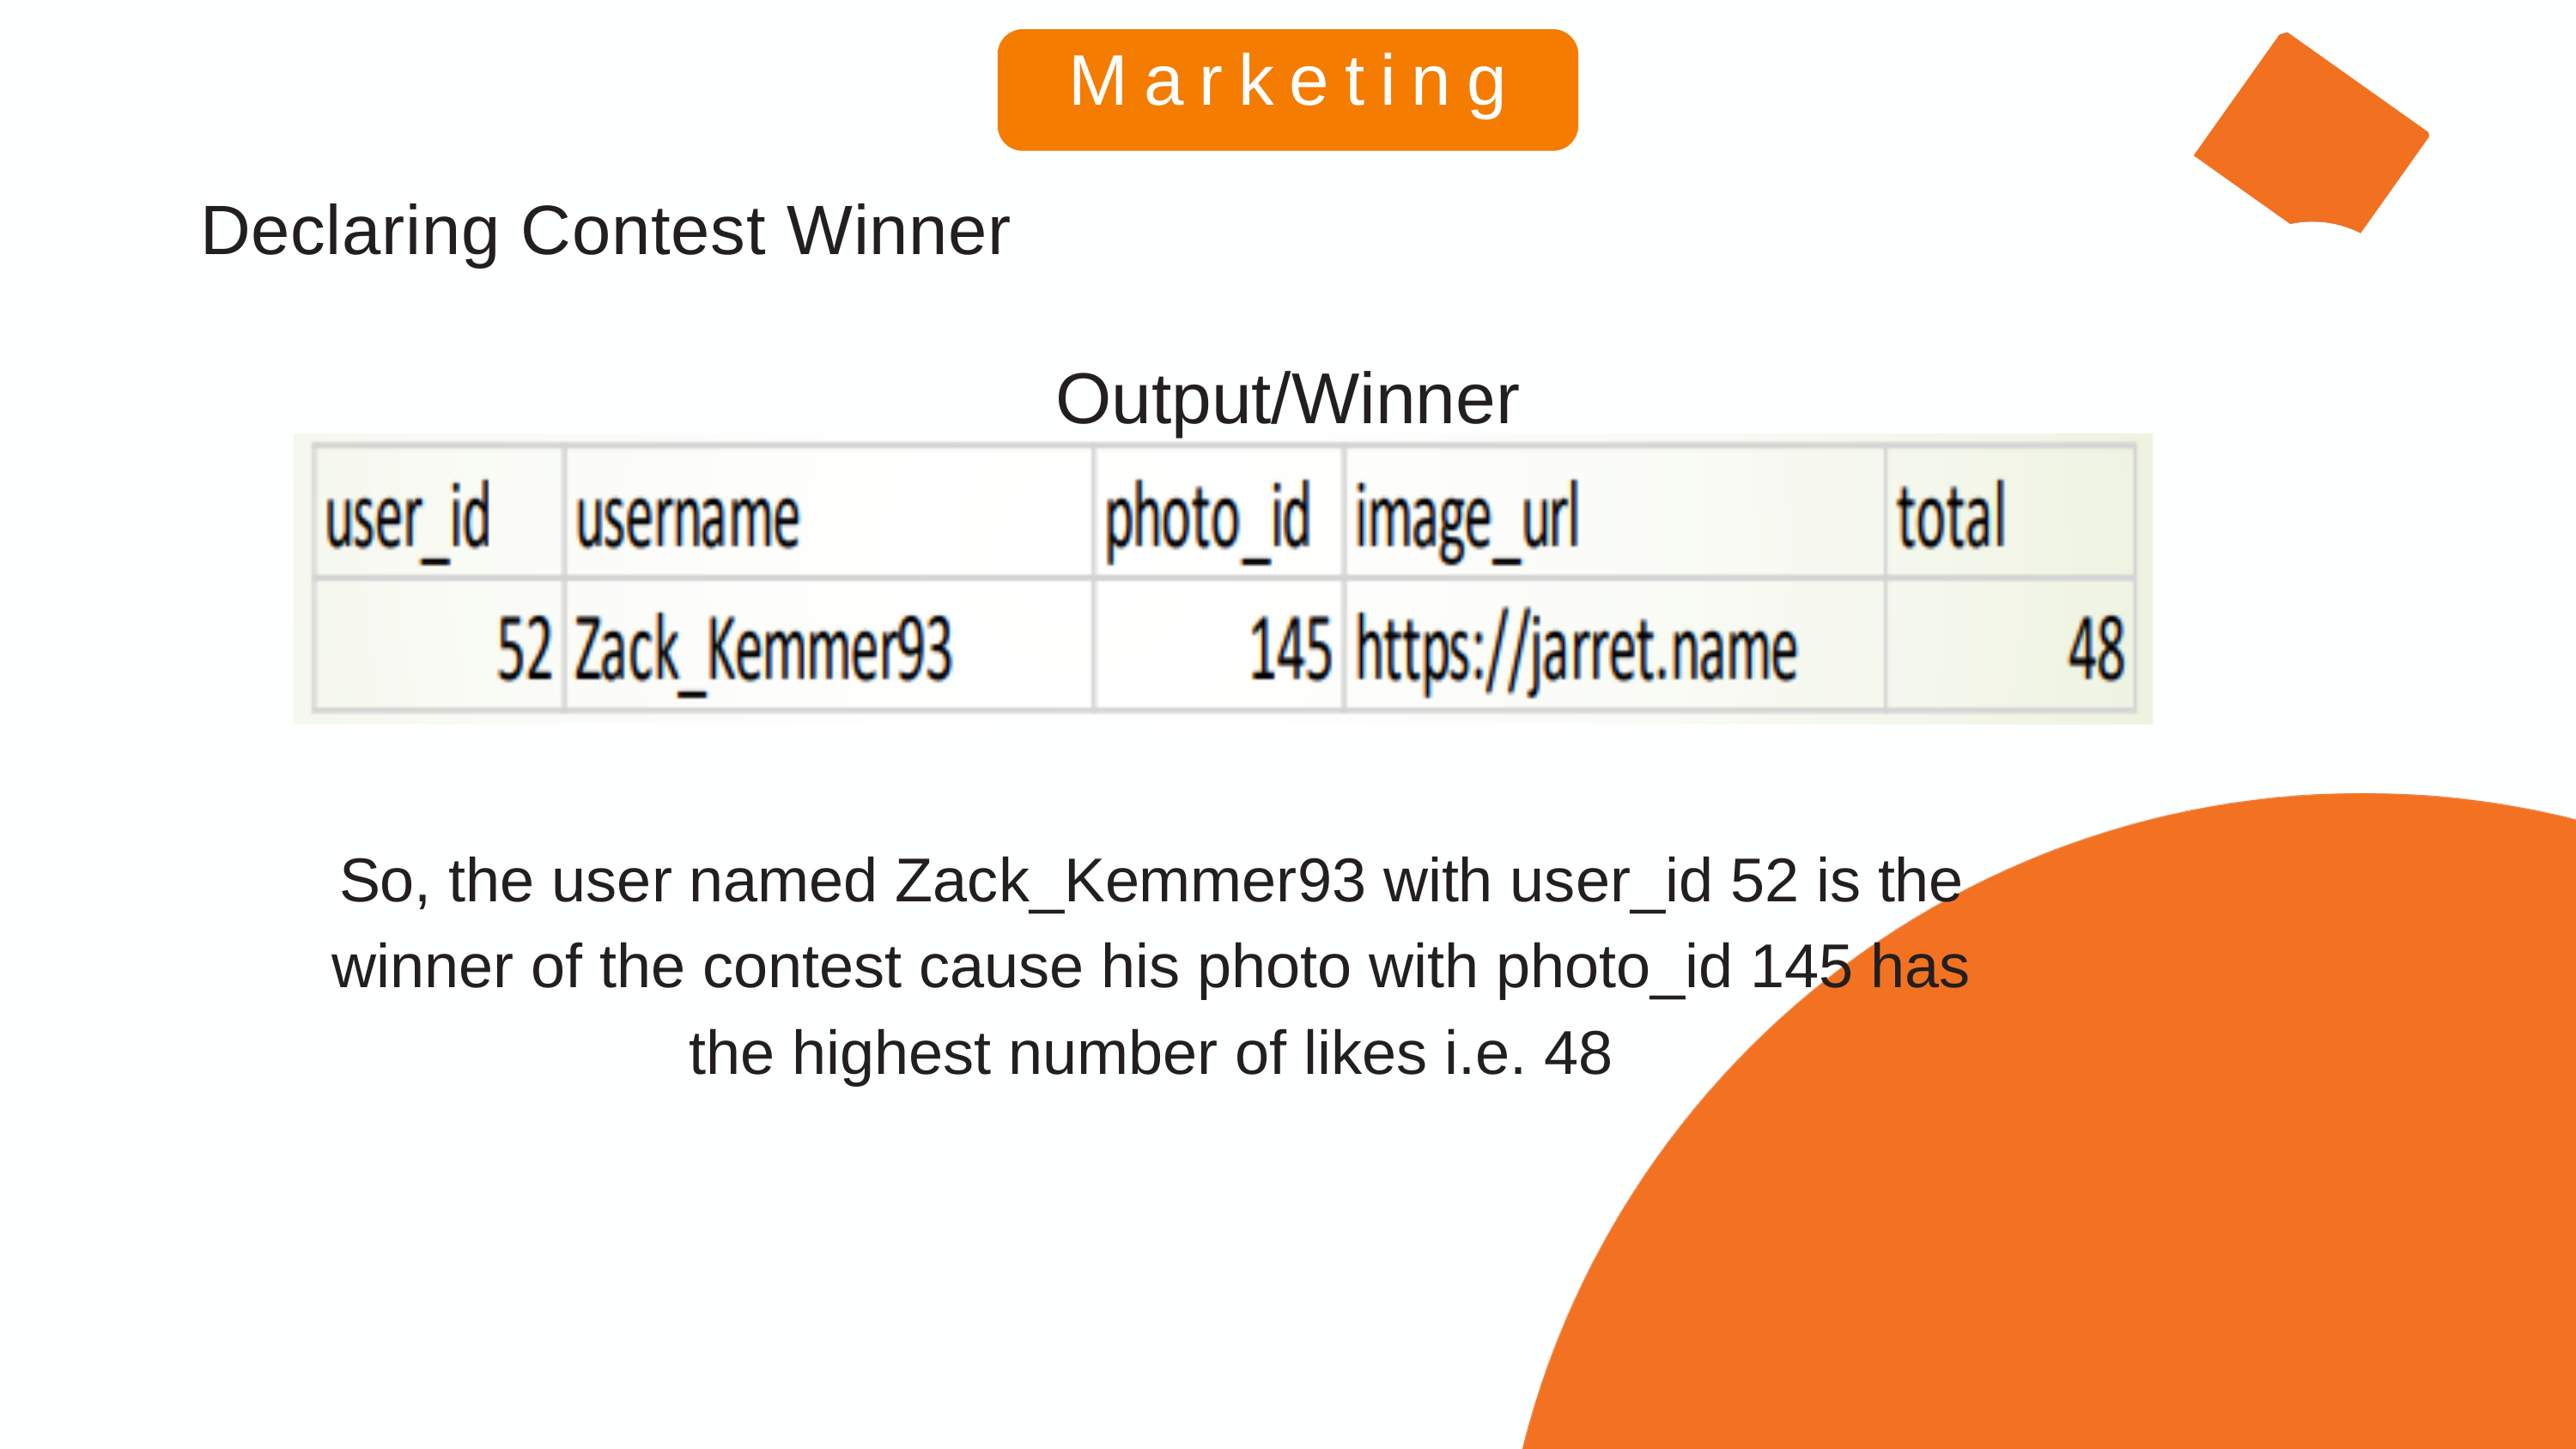

Marketing

Declaring Contest Winner
Output/Winner

So, the user named Zack_Kemmer93 with user_id 52 is the winner of the contest cause his photo with photo_id 145 has the highest number of likes i.e. 48